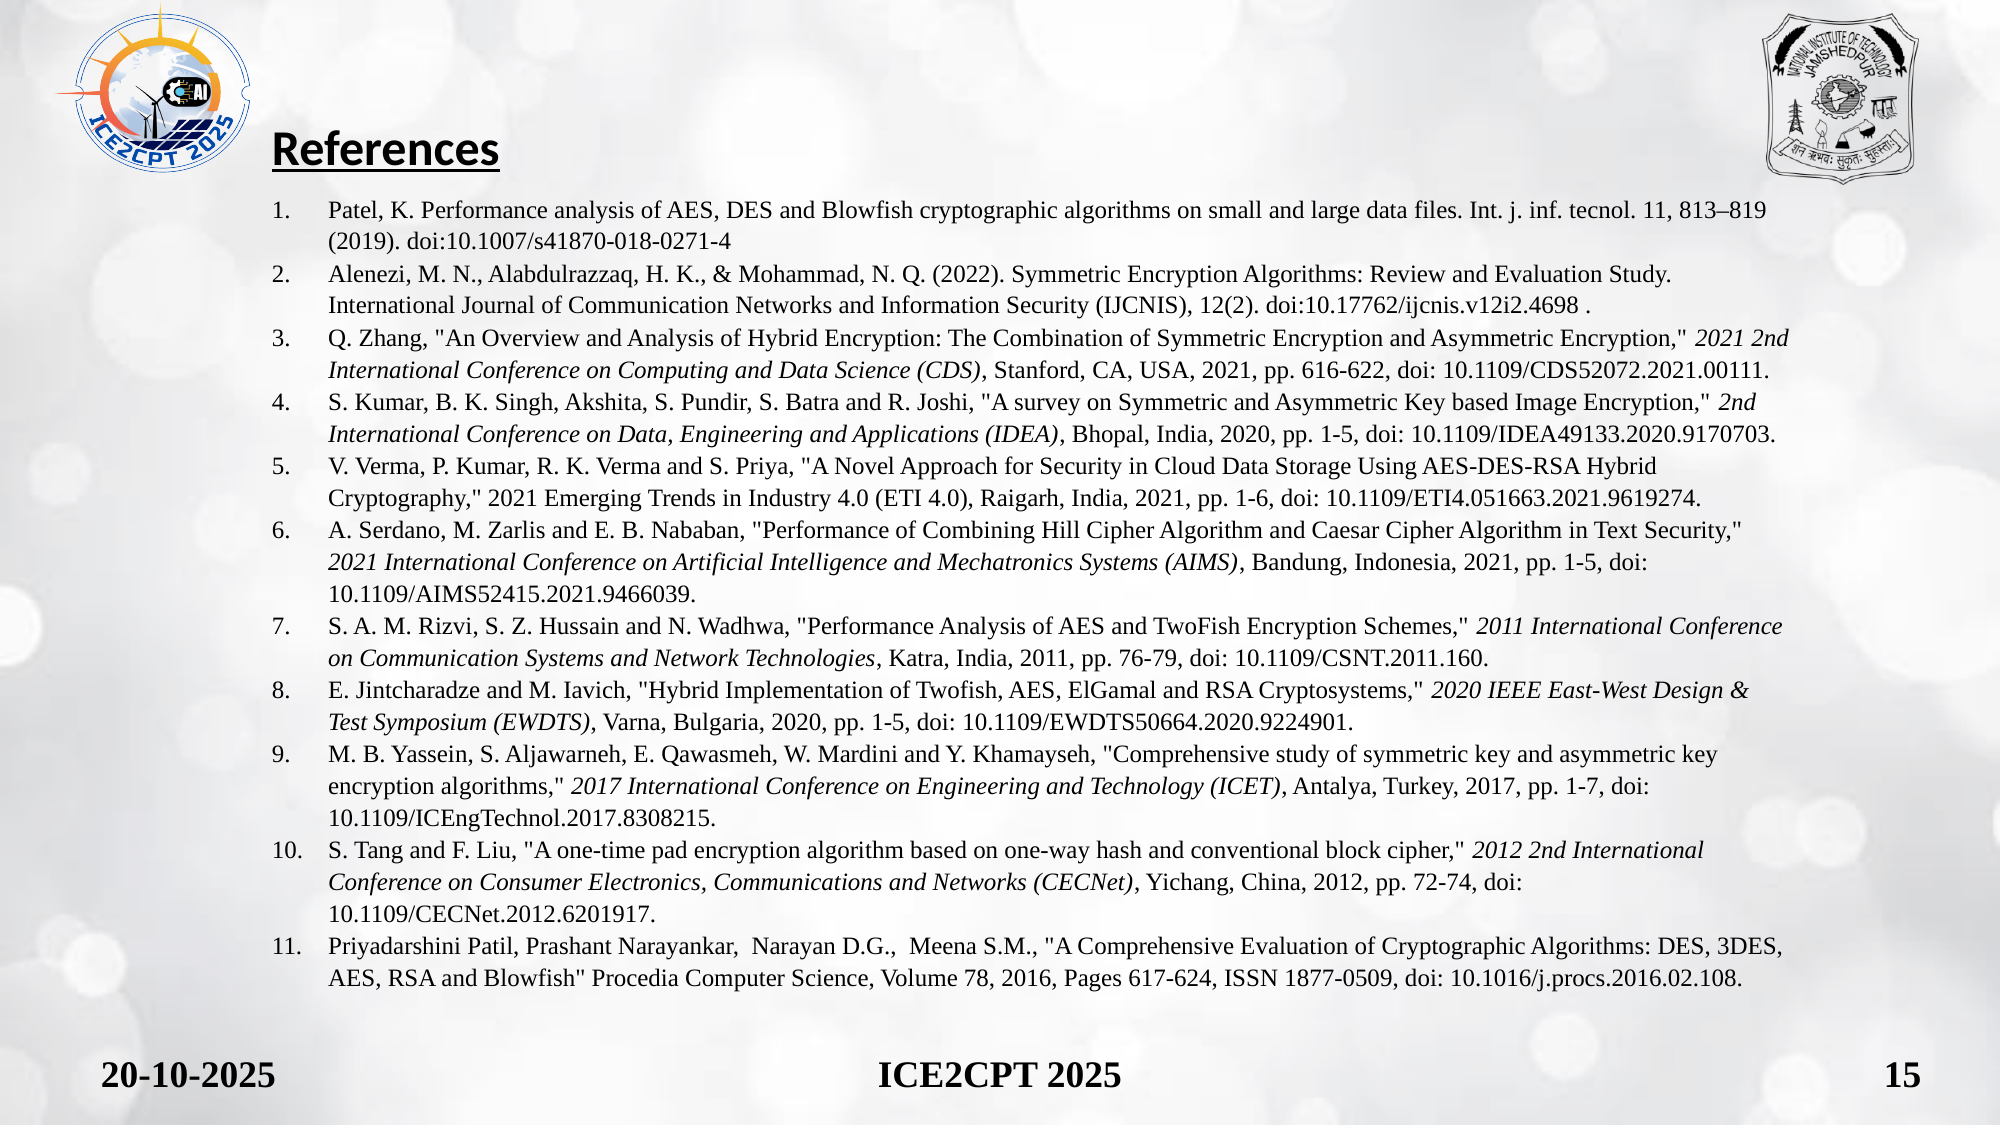

References
Patel, K. Performance analysis of AES, DES and Blowfish cryptographic algorithms on small and large data files. Int. j. inf. tecnol. 11, 813–819 (2019). doi:10.1007/s41870-018-0271-4
Alenezi, M. N., Alabdulrazzaq, H. K., & Mohammad, N. Q. (2022). Symmetric Encryption Algorithms: Review and Evaluation Study. International Journal of Communication Networks and Information Security (IJCNIS), 12(2). doi:10.17762/ijcnis.v12i2.4698 .
Q. Zhang, "An Overview and Analysis of Hybrid Encryption: The Combination of Symmetric Encryption and Asymmetric Encryption," 2021 2nd International Conference on Computing and Data Science (CDS), Stanford, CA, USA, 2021, pp. 616-622, doi: 10.1109/CDS52072.2021.00111.
S. Kumar, B. K. Singh, Akshita, S. Pundir, S. Batra and R. Joshi, "A survey on Symmetric and Asymmetric Key based Image Encryption," 2nd International Conference on Data, Engineering and Applications (IDEA), Bhopal, India, 2020, pp. 1-5, doi: 10.1109/IDEA49133.2020.9170703.
V. Verma, P. Kumar, R. K. Verma and S. Priya, "A Novel Approach for Security in Cloud Data Storage Using AES-DES-RSA Hybrid Cryptography," 2021 Emerging Trends in Industry 4.0 (ETI 4.0), Raigarh, India, 2021, pp. 1-6, doi: 10.1109/ETI4.051663.2021.9619274.
A. Serdano, M. Zarlis and E. B. Nababan, "Performance of Combining Hill Cipher Algorithm and Caesar Cipher Algorithm in Text Security," 2021 International Conference on Artificial Intelligence and Mechatronics Systems (AIMS), Bandung, Indonesia, 2021, pp. 1-5, doi: 10.1109/AIMS52415.2021.9466039.
S. A. M. Rizvi, S. Z. Hussain and N. Wadhwa, "Performance Analysis of AES and TwoFish Encryption Schemes," 2011 International Conference on Communication Systems and Network Technologies, Katra, India, 2011, pp. 76-79, doi: 10.1109/CSNT.2011.160.
E. Jintcharadze and M. Iavich, "Hybrid Implementation of Twofish, AES, ElGamal and RSA Cryptosystems," 2020 IEEE East-West Design & Test Symposium (EWDTS), Varna, Bulgaria, 2020, pp. 1-5, doi: 10.1109/EWDTS50664.2020.9224901.
M. B. Yassein, S. Aljawarneh, E. Qawasmeh, W. Mardini and Y. Khamayseh, "Comprehensive study of symmetric key and asymmetric key encryption algorithms," 2017 International Conference on Engineering and Technology (ICET), Antalya, Turkey, 2017, pp. 1-7, doi: 10.1109/ICEngTechnol.2017.8308215.
S. Tang and F. Liu, "A one-time pad encryption algorithm based on one-way hash and conventional block cipher," 2012 2nd International Conference on Consumer Electronics, Communications and Networks (CECNet), Yichang, China, 2012, pp. 72-74, doi: 10.1109/CECNet.2012.6201917.
Priyadarshini Patil, Prashant Narayankar,  Narayan D.G.,  Meena S.M., "A Comprehensive Evaluation of Cryptographic Algorithms: DES, 3DES, AES, RSA and Blowfish" Procedia Computer Science, Volume 78, 2016, Pages 617-624, ISSN 1877-0509, doi: 10.1016/j.procs.2016.02.108.
20-10-2025
15
ICE2CPT 2025